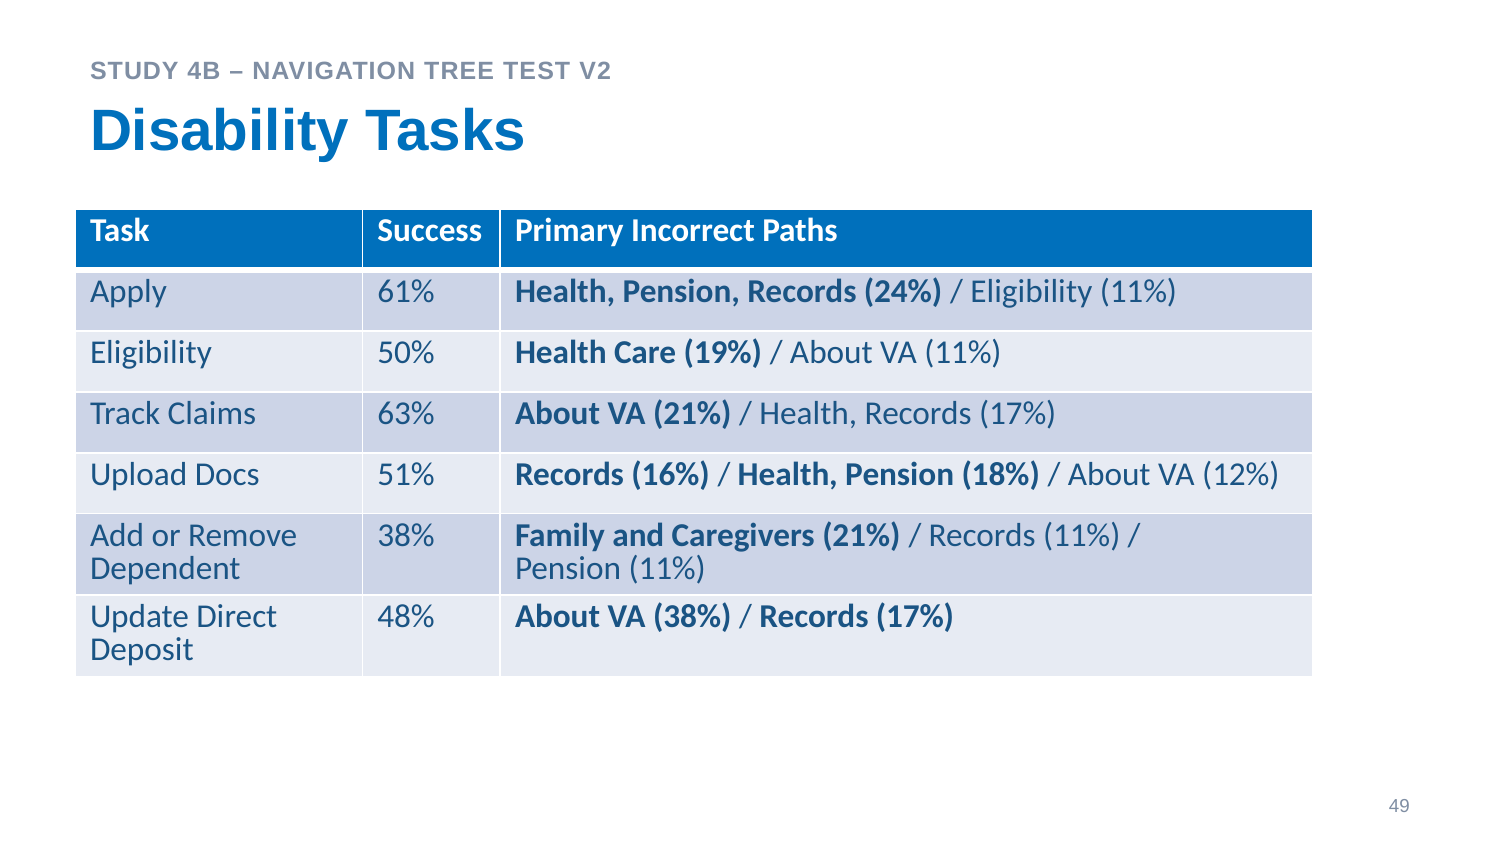

Study 4b – Navigation Tree Test v2

# Disability Tasks
| Task | Success | Primary Incorrect Paths |
| --- | --- | --- |
| Apply | 61% | Health, Pension, Records (24%) / Eligibility (11%) |
| Eligibility | 50% | Health Care (19%) / About VA (11%) |
| Track Claims | 63% | About VA (21%) / Health, Records (17%) |
| Upload Docs | 51% | Records (16%) / Health, Pension (18%) / About VA (12%) |
| Add or Remove Dependent | 38% | Family and Caregivers (21%) / Records (11%) / Pension (11%) |
| Update Direct Deposit | 48% | About VA (38%) / Records (17%) |

49